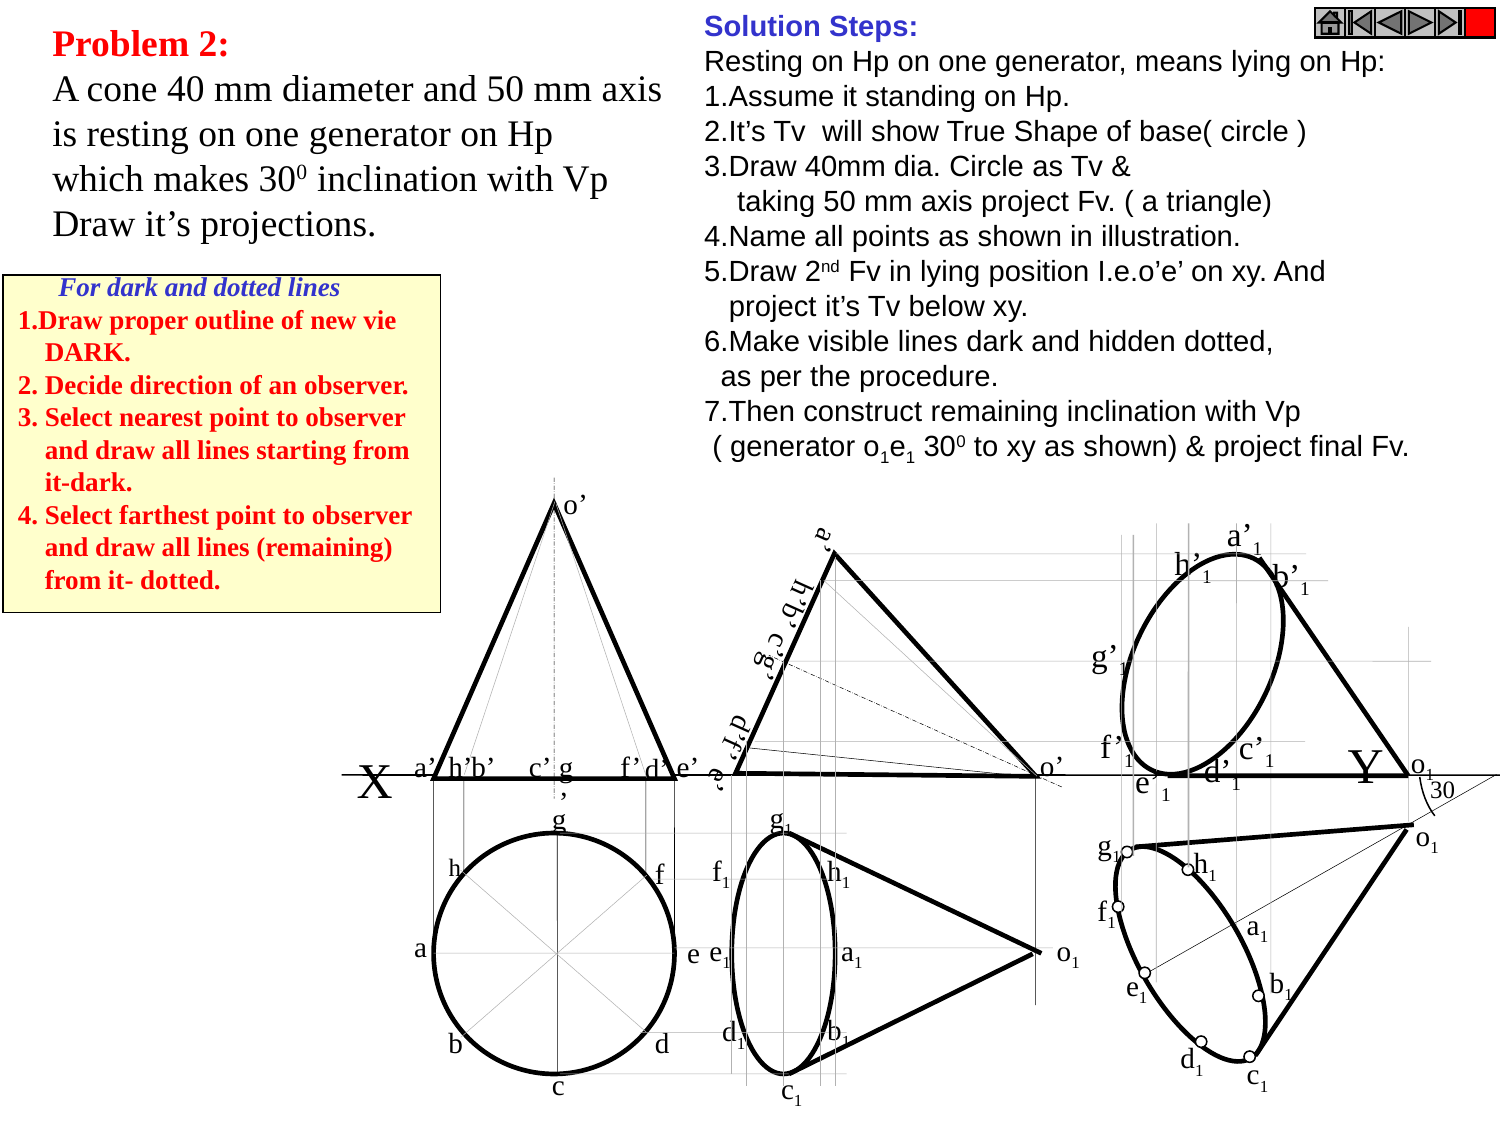

Solution Steps:
Resting on Hp on one generator, means lying on Hp:
1.Assume it standing on Hp.
2.It’s Tv  will show True Shape of base( circle )
3.Draw 40mm dia. Circle as Tv &
    taking 50 mm axis project Fv. ( a triangle)
4.Name all points as shown in illustration.
5.Draw 2nd Fv in lying position I.e.o’e’ on xy. And
   project it’s Tv below xy.
6.Make visible lines dark and hidden dotted,
  as per the procedure.
7.Then construct remaining inclination with Vp
 ( generator o1e1 300 to xy as shown) & project final Fv.

Problem 2:
A cone 40 mm diameter and 50 mm axis
is resting on one generator on Hp
which makes 300 inclination with Vp
Draw it’s projections.
      For dark and dotted lines
1.Draw proper outline of new vie
    DARK.
2. Decide direction of an observer.
3. Select nearest point to observer
    and draw all lines starting from
    it-dark.
4. Select farthest point to observer
    and draw all lines (remaining)
    from it- dotted.

o’

e’
a’
c’g’
d’f’
h’b’
o’

a’1
h’1
b’1
g’1
f’1
c’1
d’1
e’1

Y
o1
X
a’
h’
b’
c’
g’
f’
e’

d’

30

g1
f1
h1
e1
a1
b1
d1
c1
g
o1
g1
h1
f1
a1
b1
e1
d1
c1

h
f

a
o1
e

b
d

c